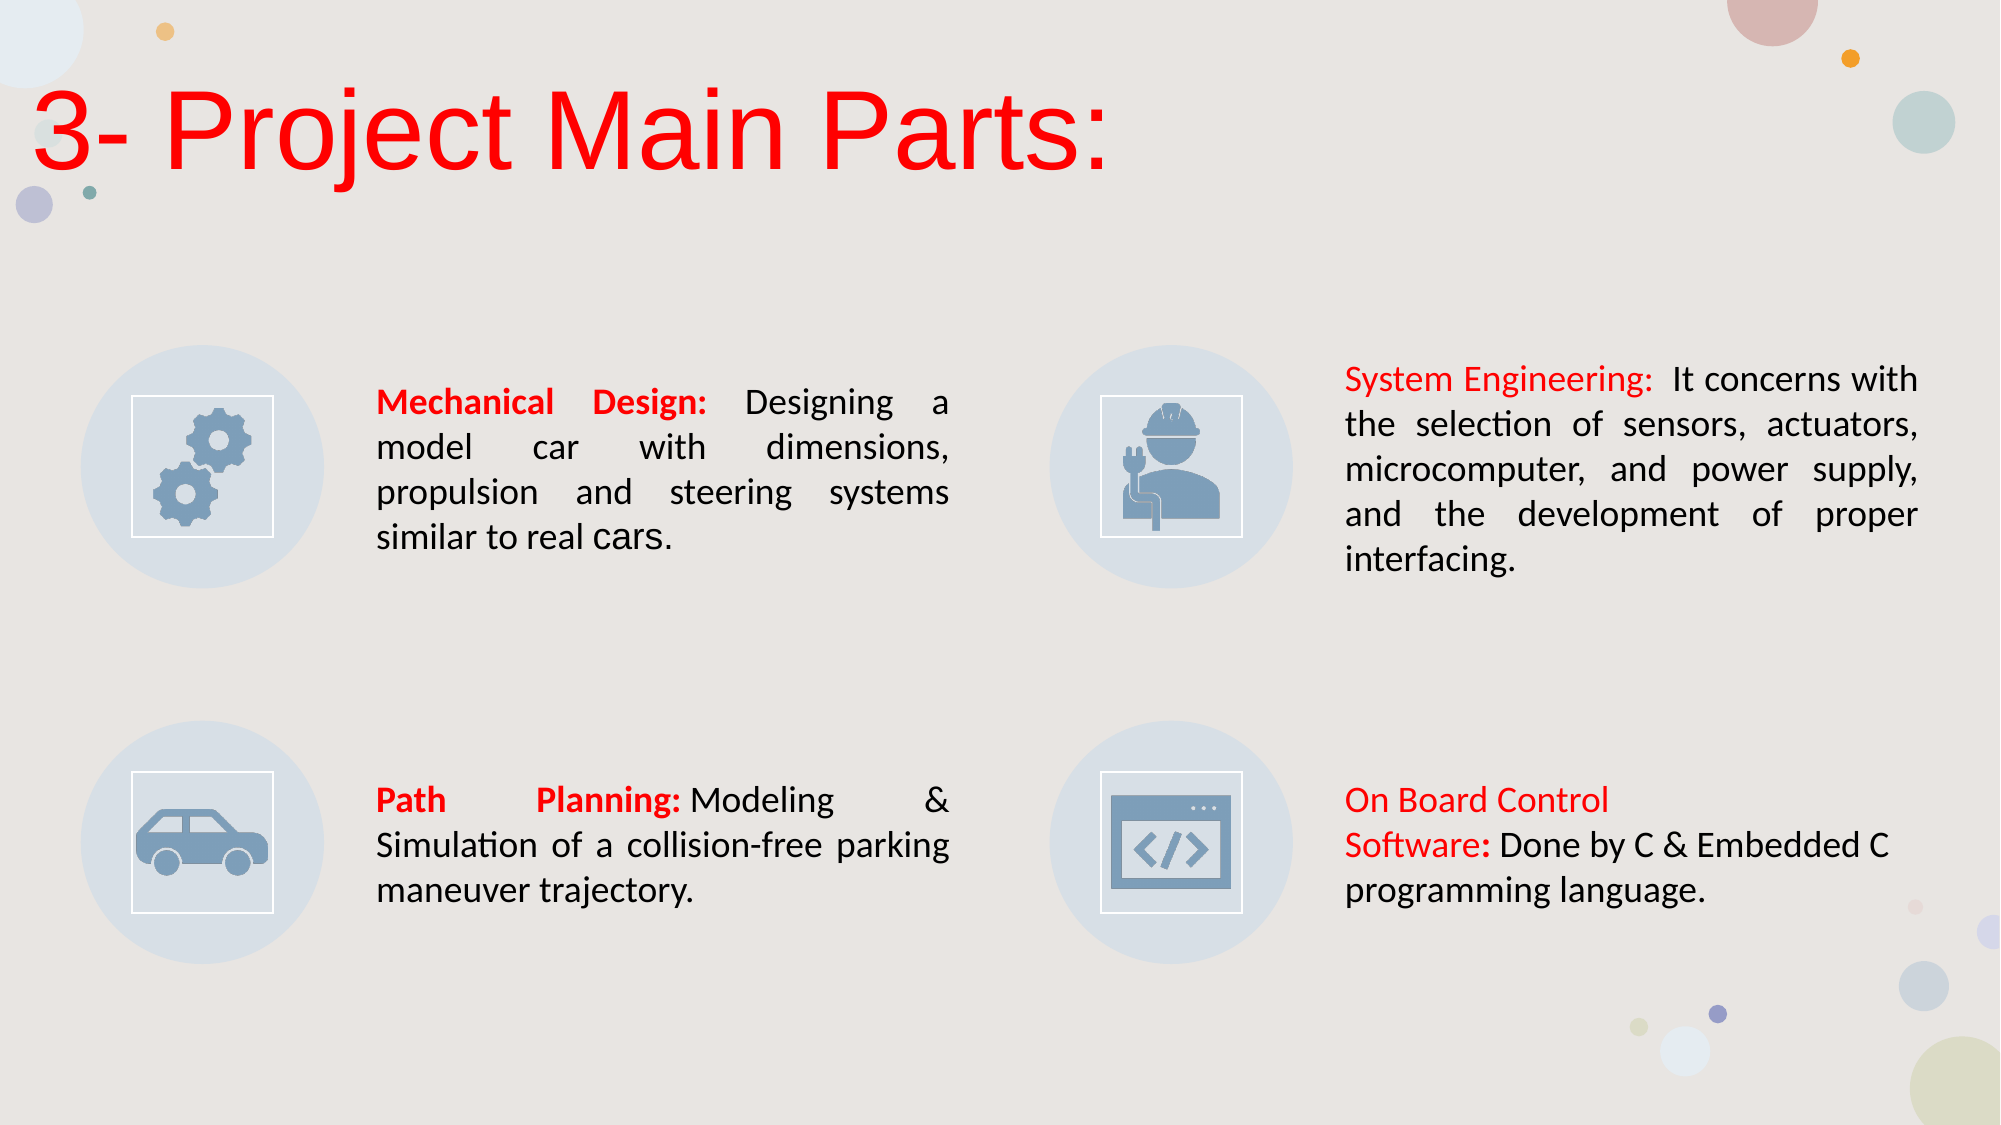

# 3- Project Main Parts:
Mechanical Design: Designing a model car with dimensions, propulsion and steering systems similar to real cars.
System Engineering:  It concerns with the selection of sensors, actuators, microcomputer, and power supply, and the development of proper interfacing.
Path Planning: Modeling & Simulation of a collision-free parking maneuver trajectory.
On Board Control Software: Done by C & Embedded C programming language.